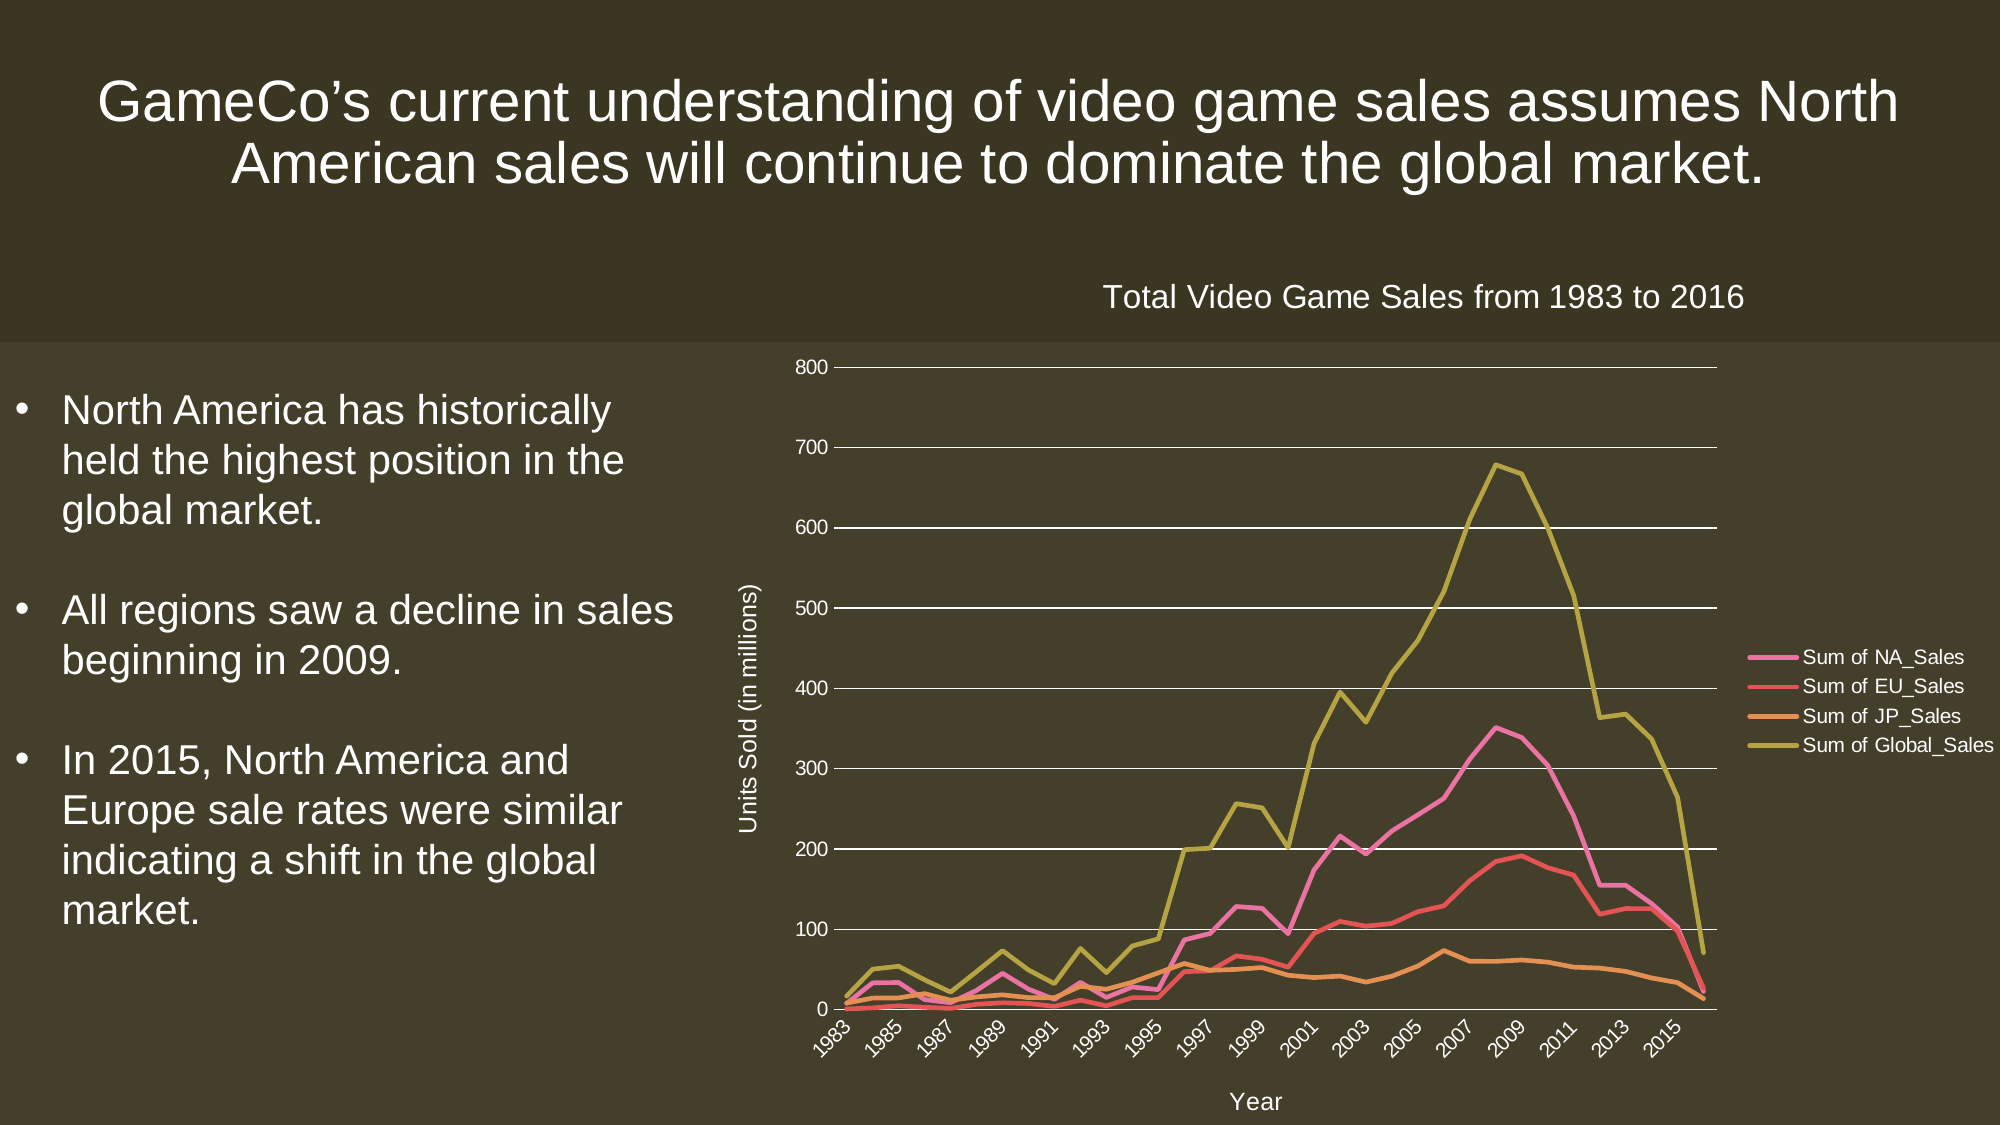

# GameCo’s current understanding of video game sales assumes North American sales will continue to dominate the global market.

### Chart: Total Video Game Sales from 1983 to 2016

| Category | Sum of NA_Sales | Sum of EU_Sales | Sum of JP_Sales | Sum of Global_Sales |
|---|---|---|---|---|
| 1983 | 7.76 | 0.8000000000000003 | 8.1 | 16.790000000000003 |
| 1984 | 33.28 | 2.0999999999999996 | 14.269999999999998 | 50.360000000000014 |
| 1985 | 33.73 | 4.74 | 14.56 | 53.940000000000005 |
| 1986 | 12.5 | 2.8400000000000007 | 19.81 | 37.07 |
| 1987 | 8.460000000000003 | 1.4100000000000001 | 11.63 | 21.739999999999995 |
| 1988 | 23.869999999999997 | 6.590000000000001 | 15.759999999999998 | 47.22 |
| 1989 | 45.15 | 8.44 | 18.360000000000003 | 73.45 |
| 1990 | 25.46 | 7.629999999999998 | 14.880000000000003 | 49.38999999999999 |
| 1991 | 12.76 | 3.9499999999999993 | 14.780000000000001 | 32.230000000000004 |
| 1992 | 33.87 | 11.710000000000003 | 28.91 | 76.15999999999998 |
| 1993 | 15.120000000000001 | 4.6499999999999995 | 25.33000000000001 | 45.98 |
| 1994 | 28.150000000000002 | 14.879999999999997 | 33.990000000000016 | 79.17000000000003 |
| 1995 | 24.82000000000001 | 14.89999999999998 | 45.750000000000014 | 88.10999999999991 |
| 1996 | 86.72999999999999 | 47.23999999999998 | 57.43999999999997 | 199.09999999999994 |
| 1997 | 94.75000000000007 | 48.319999999999986 | 48.86999999999997 | 200.98000000000013 |
| 1998 | 128.35999999999999 | 66.90000000000012 | 50.04 | 256.46999999999963 |
| 1999 | 126.03000000000004 | 62.65000000000003 | 52.34 | 251.22000000000017 |
| 2000 | 94.49000000000004 | 52.75000000000003 | 42.770000000000046 | 201.56000000000023 |
| 2001 | 173.98000000000042 | 94.88999999999986 | 39.809999999999995 | 331.4199999999991 |
| 2002 | 216.19000000000017 | 109.74000000000032 | 41.76000000000002 | 395.5199999999983 |
| 2003 | 193.59000000000069 | 103.8100000000003 | 34.20000000000003 | 357.84999999999894 |
| 2004 | 222.5300000000004 | 107.30000000000034 | 41.599999999999994 | 419.1699999999986 |
| 2005 | 242.56000000000049 | 121.94000000000041 | 54.24000000000001 | 459.8499999999976 |
| 2006 | 263.07999999999885 | 129.1999999999999 | 73.58999999999993 | 520.7999999999917 |
| 2007 | 312.00999999999834 | 160.49999999999974 | 60.15000000000012 | 610.9399999999936 |
| 2008 | 351.4099999999992 | 184.3999999999998 | 60.040000000000056 | 678.6399999999954 |
| 2009 | 338.8199999999989 | 191.53999999999985 | 61.71999999999999 | 667.039999999995 |
| 2010 | 304.15 | 176.73000000000016 | 59.12000000000023 | 599.9899999999952 |
| 2011 | 241.06000000000097 | 167.4000000000003 | 52.820000000000114 | 515.719999999997 |
| 2012 | 154.96000000000006 | 118.78000000000002 | 51.700000000000145 | 363.49999999999835 |
| 2013 | 154.7700000000001 | 125.77000000000004 | 47.55000000000007 | 368.0299999999986 |
| 2014 | 131.9700000000002 | 125.6500000000001 | 39.37000000000013 | 336.95999999999844 |
| 2015 | 102.81999999999992 | 97.71000000000002 | 33.530000000000165 | 264.2499999999979 |
| 2016 | 22.660000000000057 | 26.76000000000006 | 13.65999999999997 | 70.89000000000003 |
North America has historically held the highest position in the global market.

All regions saw a decline in sales beginning in 2009.

In 2015, North America and Europe sale rates were similar indicating a shift in the global market.